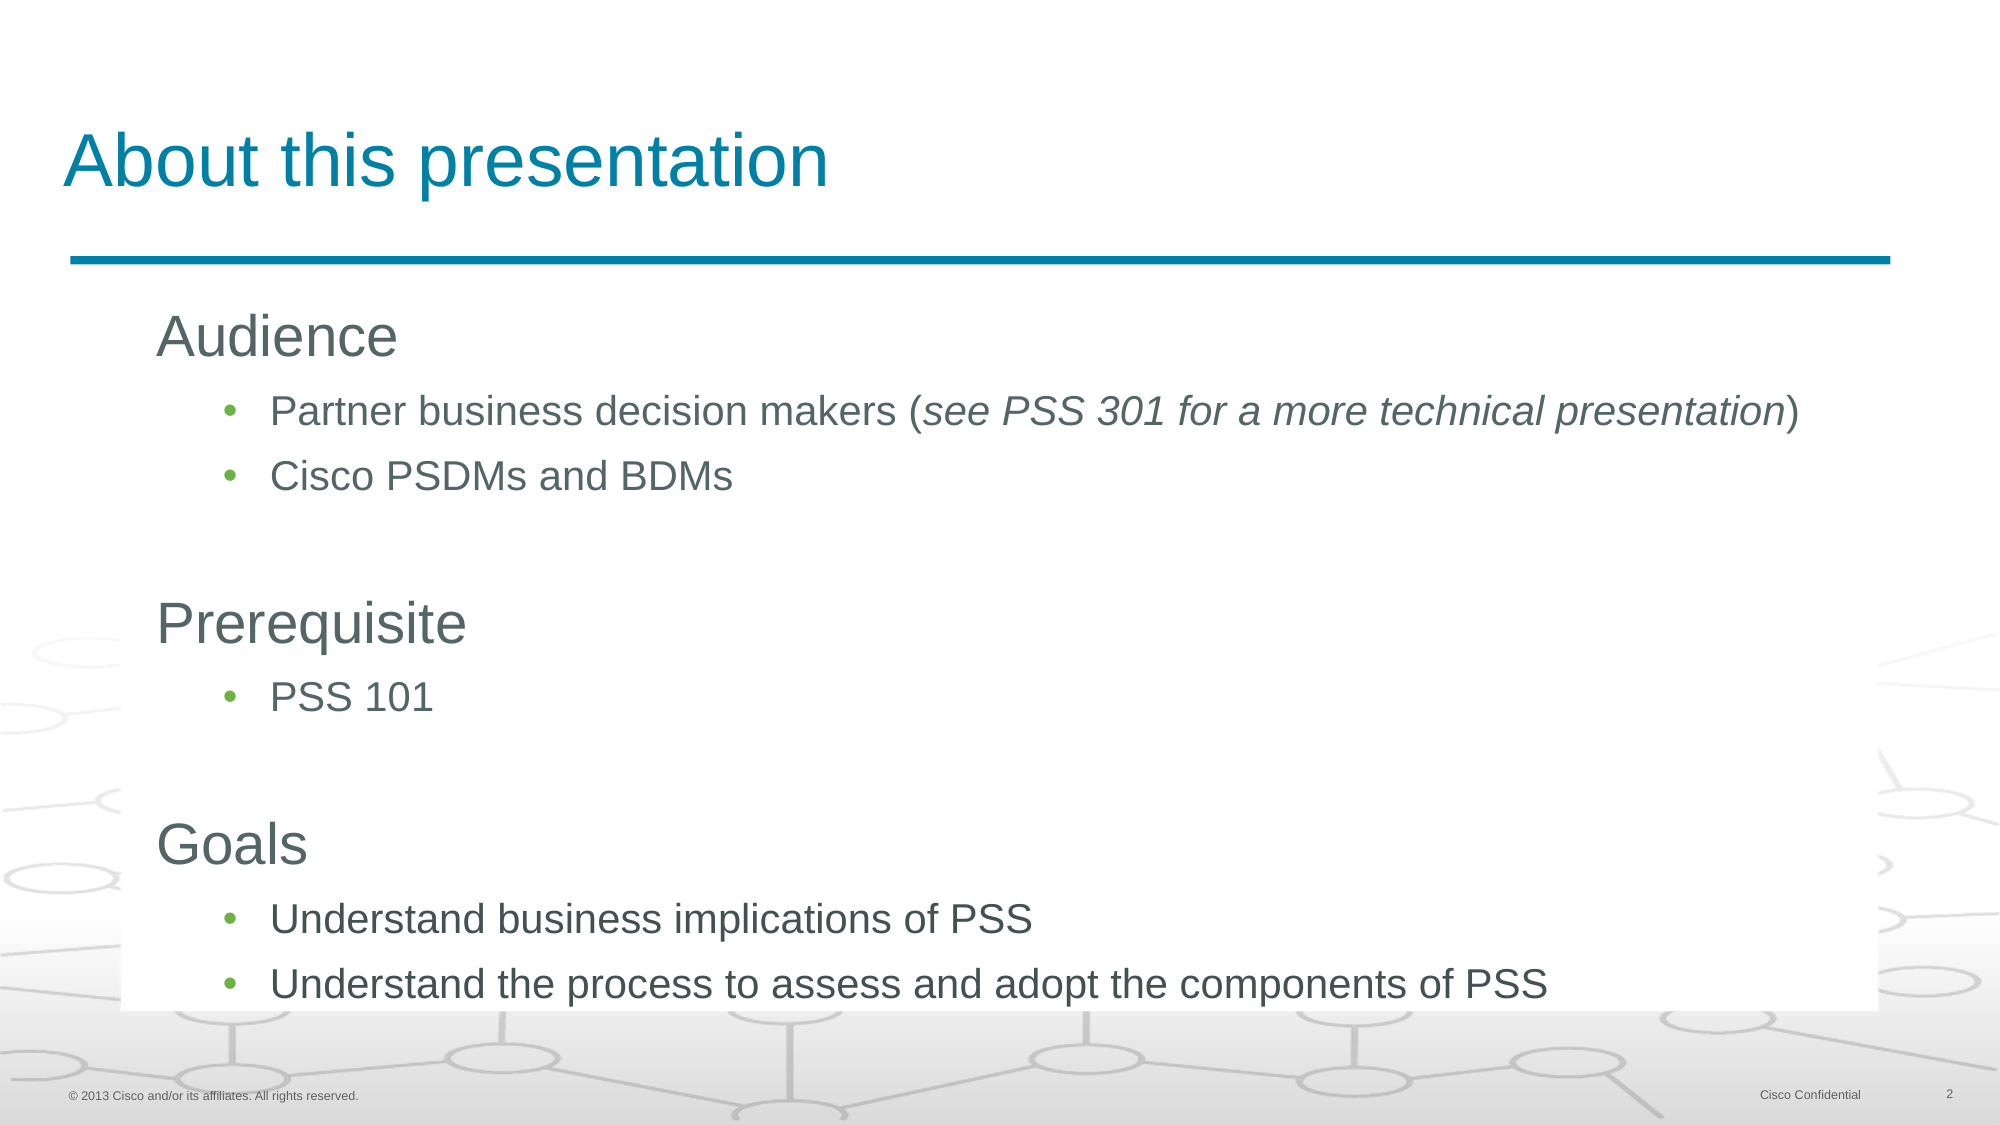

# About this presentation

Audience
Partner business decision makers (see PSS 301 for a more technical presentation)
Cisco PSDMs and BDMs

Prerequisite
PSS 101

Goals
Understand business implications of PSS
Understand the process to assess and adopt the components of PSS